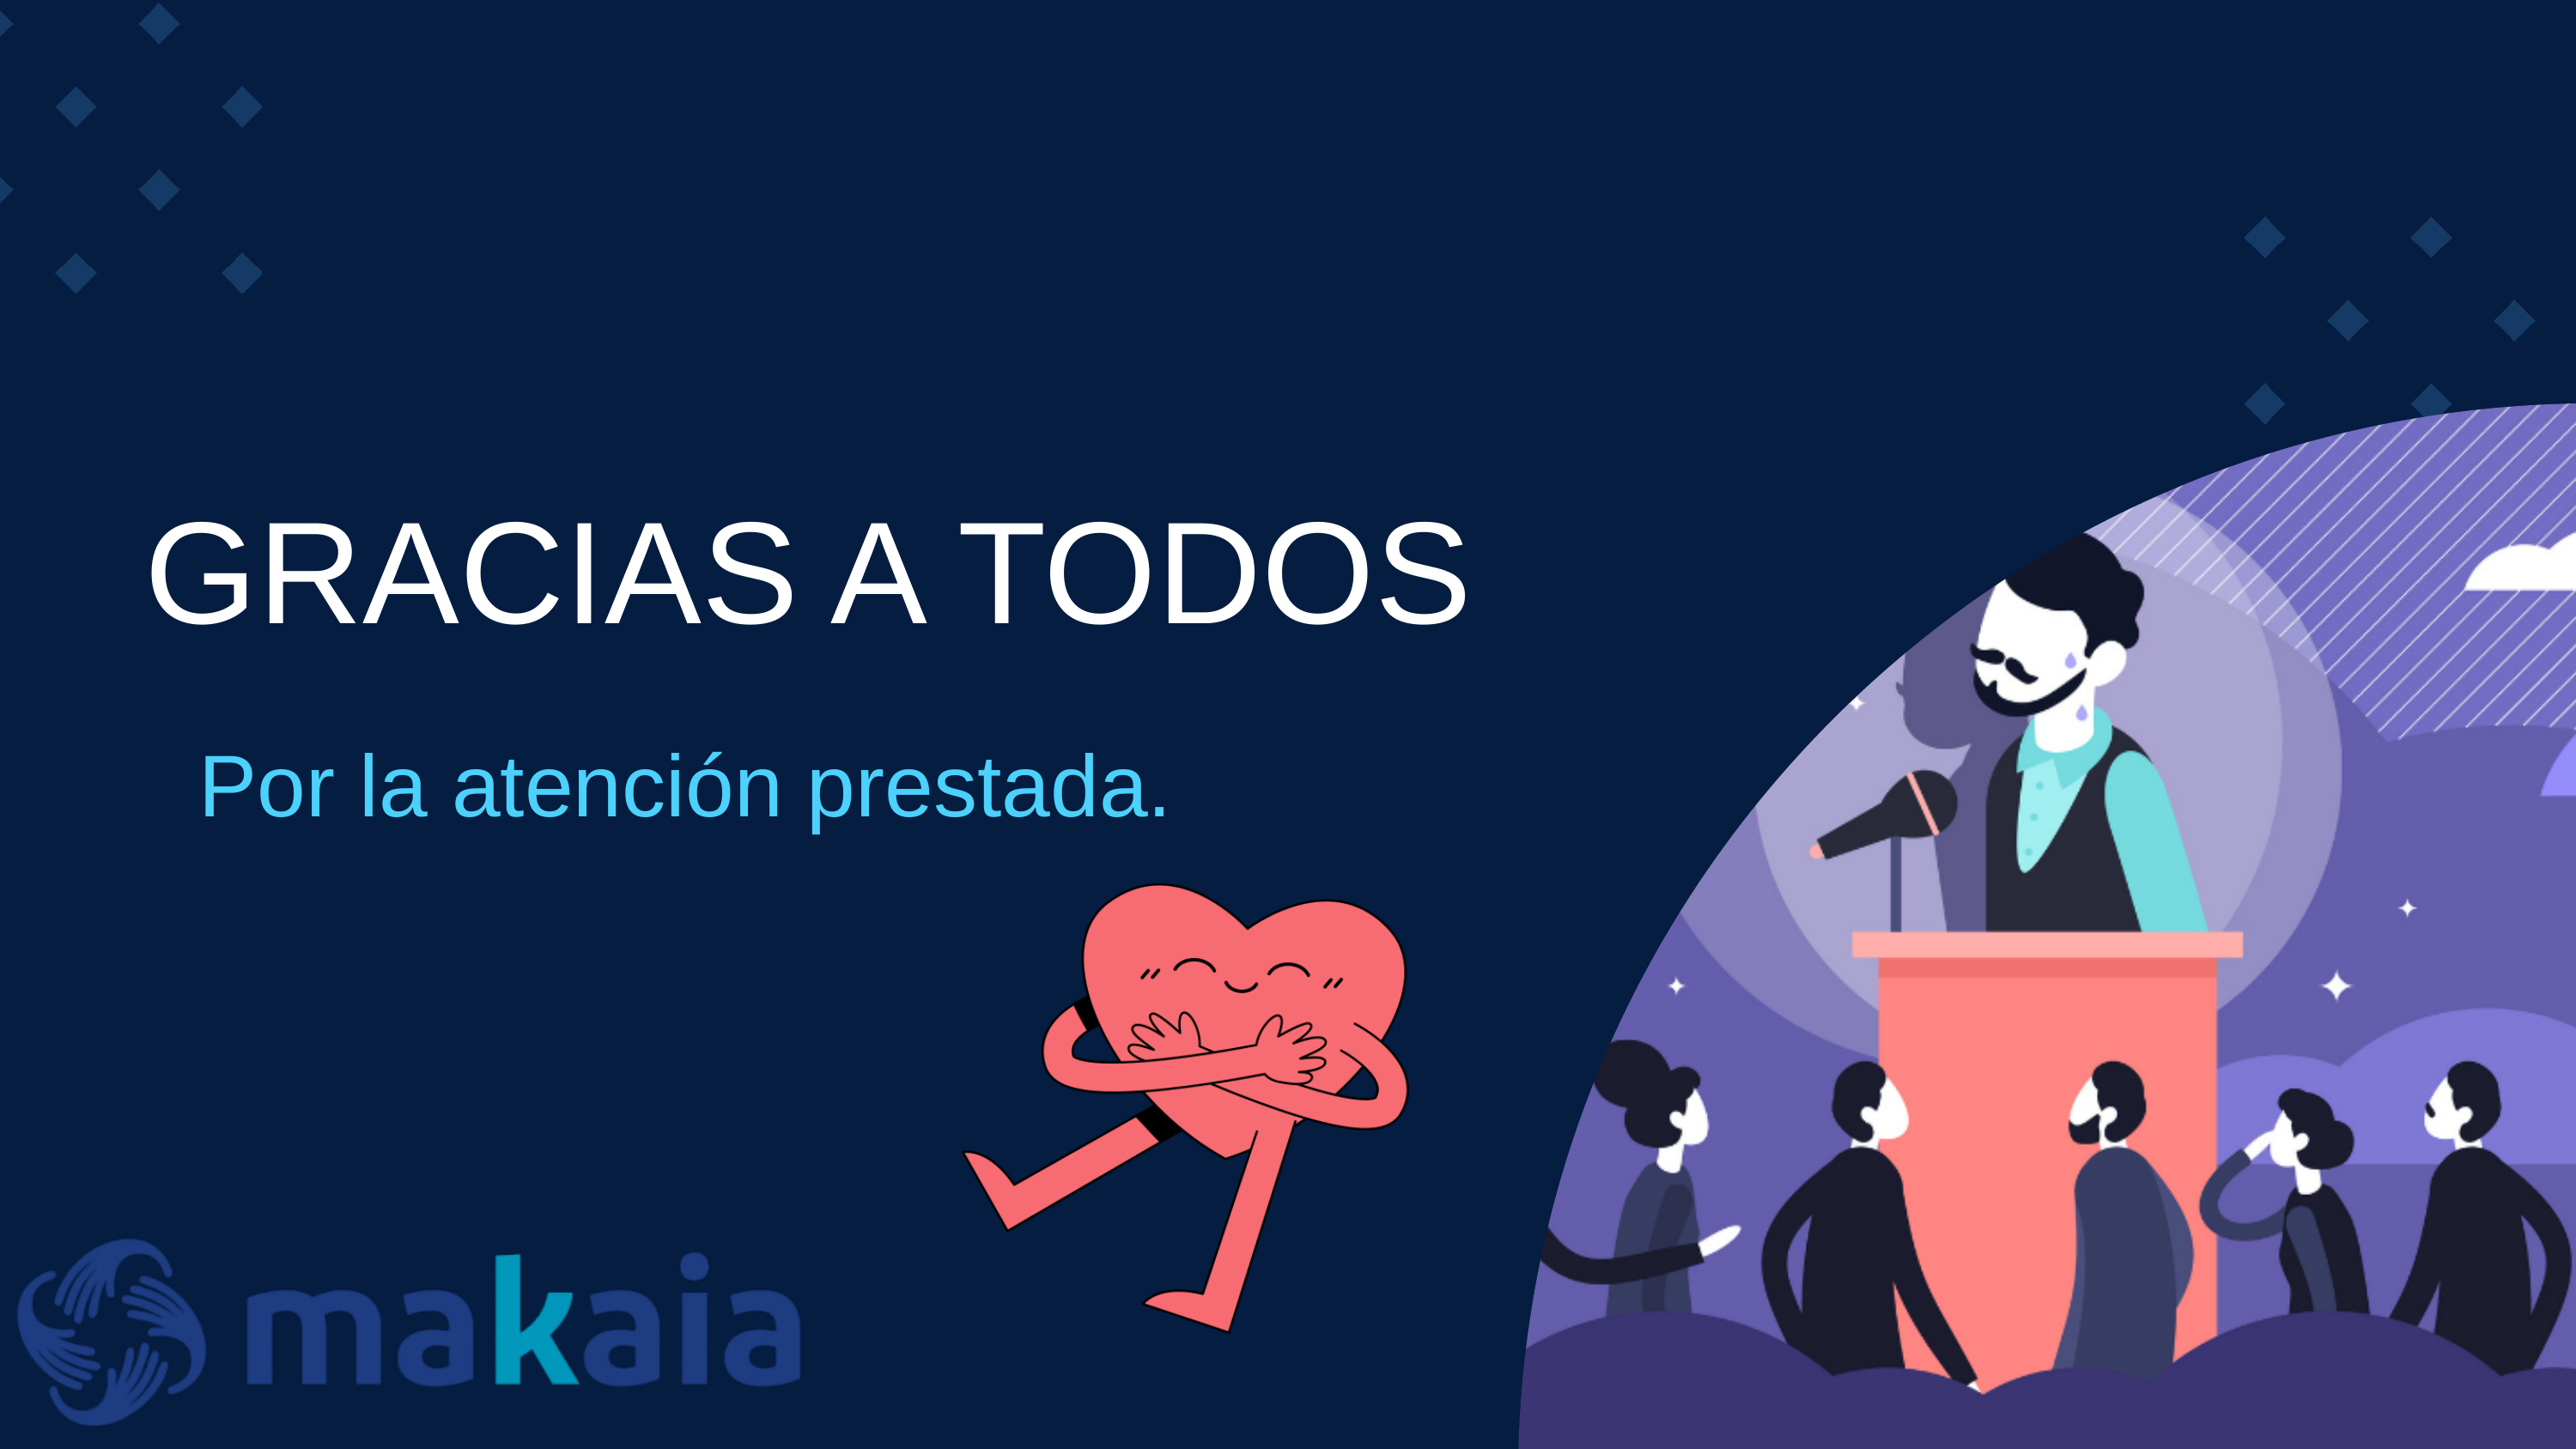

GRACIAS A TODOS
Por la atención prestada.